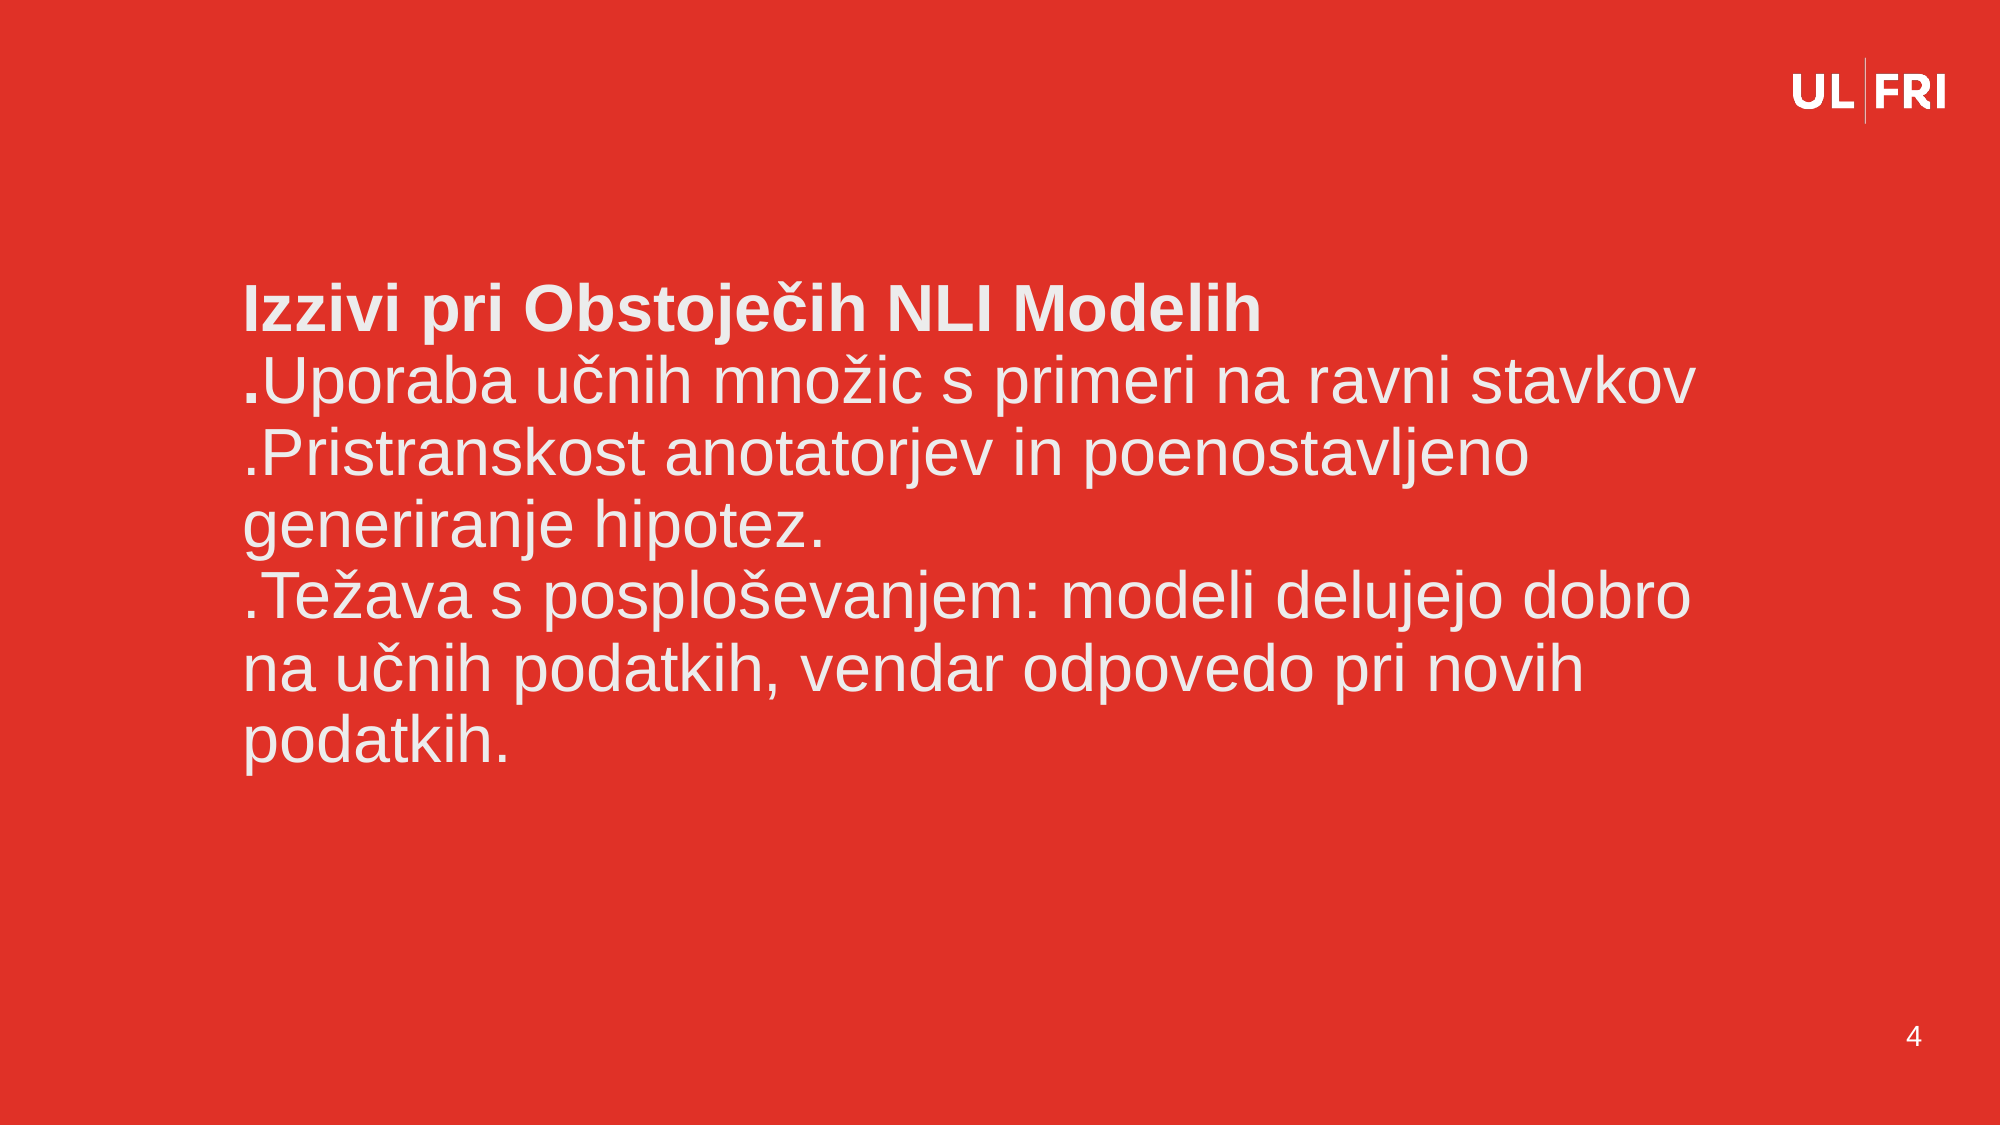

# Izzivi pri Obstoječih NLI Modelih .Uporaba učnih množic s primeri na ravni stavkov .Pristranskost anotatorjev in poenostavljeno generiranje hipotez. .Težava s posploševanjem: modeli delujejo dobro na učnih podatkih, vendar odpovedo pri novih podatkih.
4